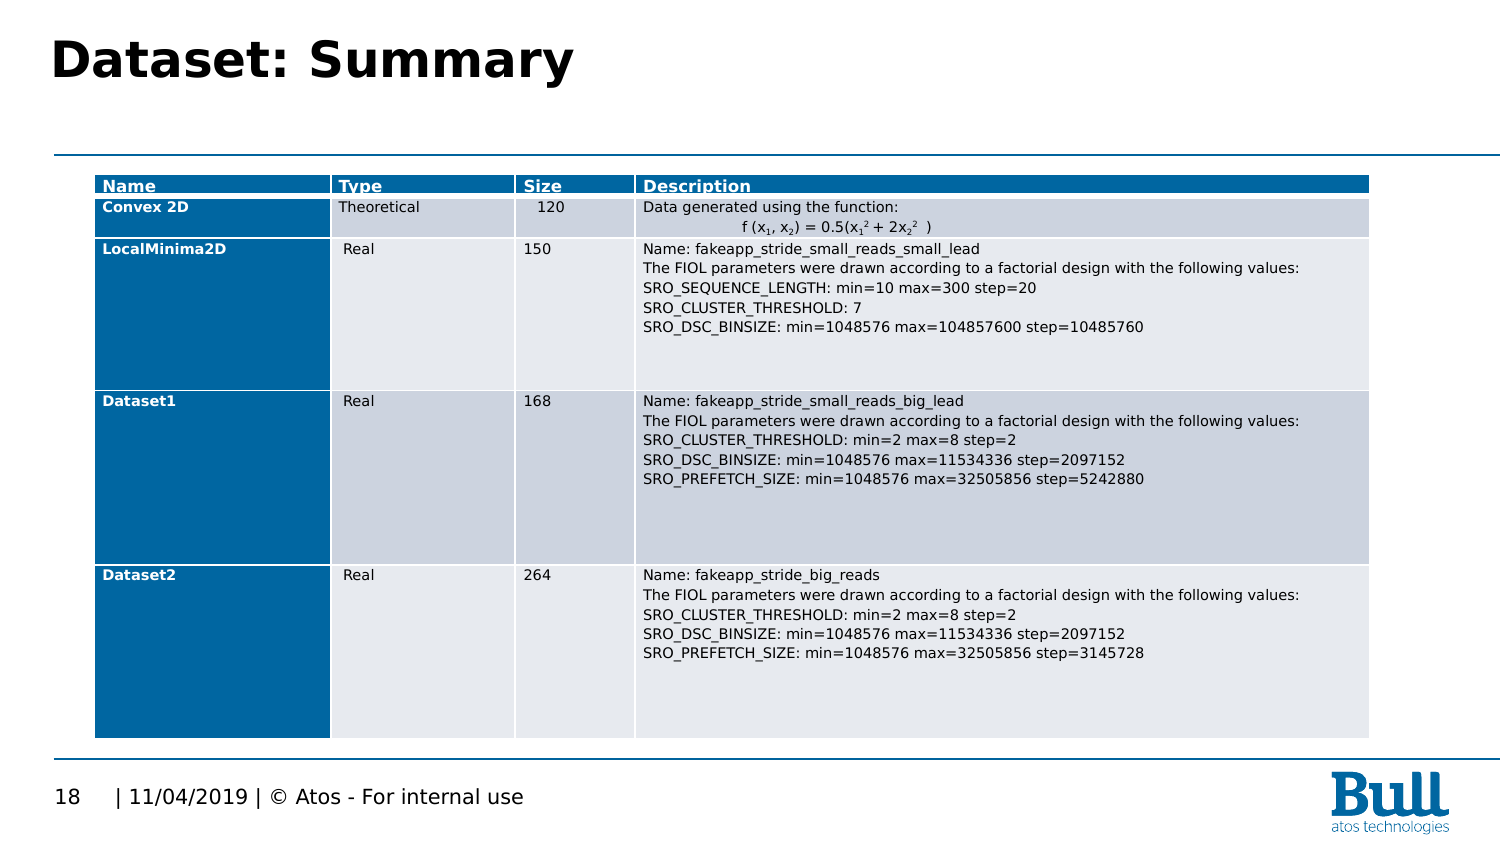

# Dataset: Summary
| Name | Type | Size | Description |
| --- | --- | --- | --- |
| Convex 2D | Theoretical | 120 | Data generated using the function: f (x1, x2) = 0.5(x12 + 2x22 ) |
| LocalMinima2D | Real | 150 | Name: fakeapp\_stride\_small\_reads\_small\_lead The FIOL parameters were drawn according to a factorial design with the following values: SRO\_SEQUENCE\_LENGTH: min=10 max=300 step=20 SRO\_CLUSTER\_THRESHOLD: 7 SRO\_DSC\_BINSIZE: min=1048576 max=104857600 step=10485760 |
| Dataset1 | Real | 168 | Name: fakeapp\_stride\_small\_reads\_big\_lead The FIOL parameters were drawn according to a factorial design with the following values: SRO\_CLUSTER\_THRESHOLD: min=2 max=8 step=2 SRO\_DSC\_BINSIZE: min=1048576 max=11534336 step=2097152 SRO\_PREFETCH\_SIZE: min=1048576 max=32505856 step=5242880 |
| Dataset2 | Real | 264 | Name: fakeapp\_stride\_big\_reads The FIOL parameters were drawn according to a factorial design with the following values: SRO\_CLUSTER\_THRESHOLD: min=2 max=8 step=2 SRO\_DSC\_BINSIZE: min=1048576 max=11534336 step=2097152 SRO\_PREFETCH\_SIZE: min=1048576 max=32505856 step=3145728 |
18